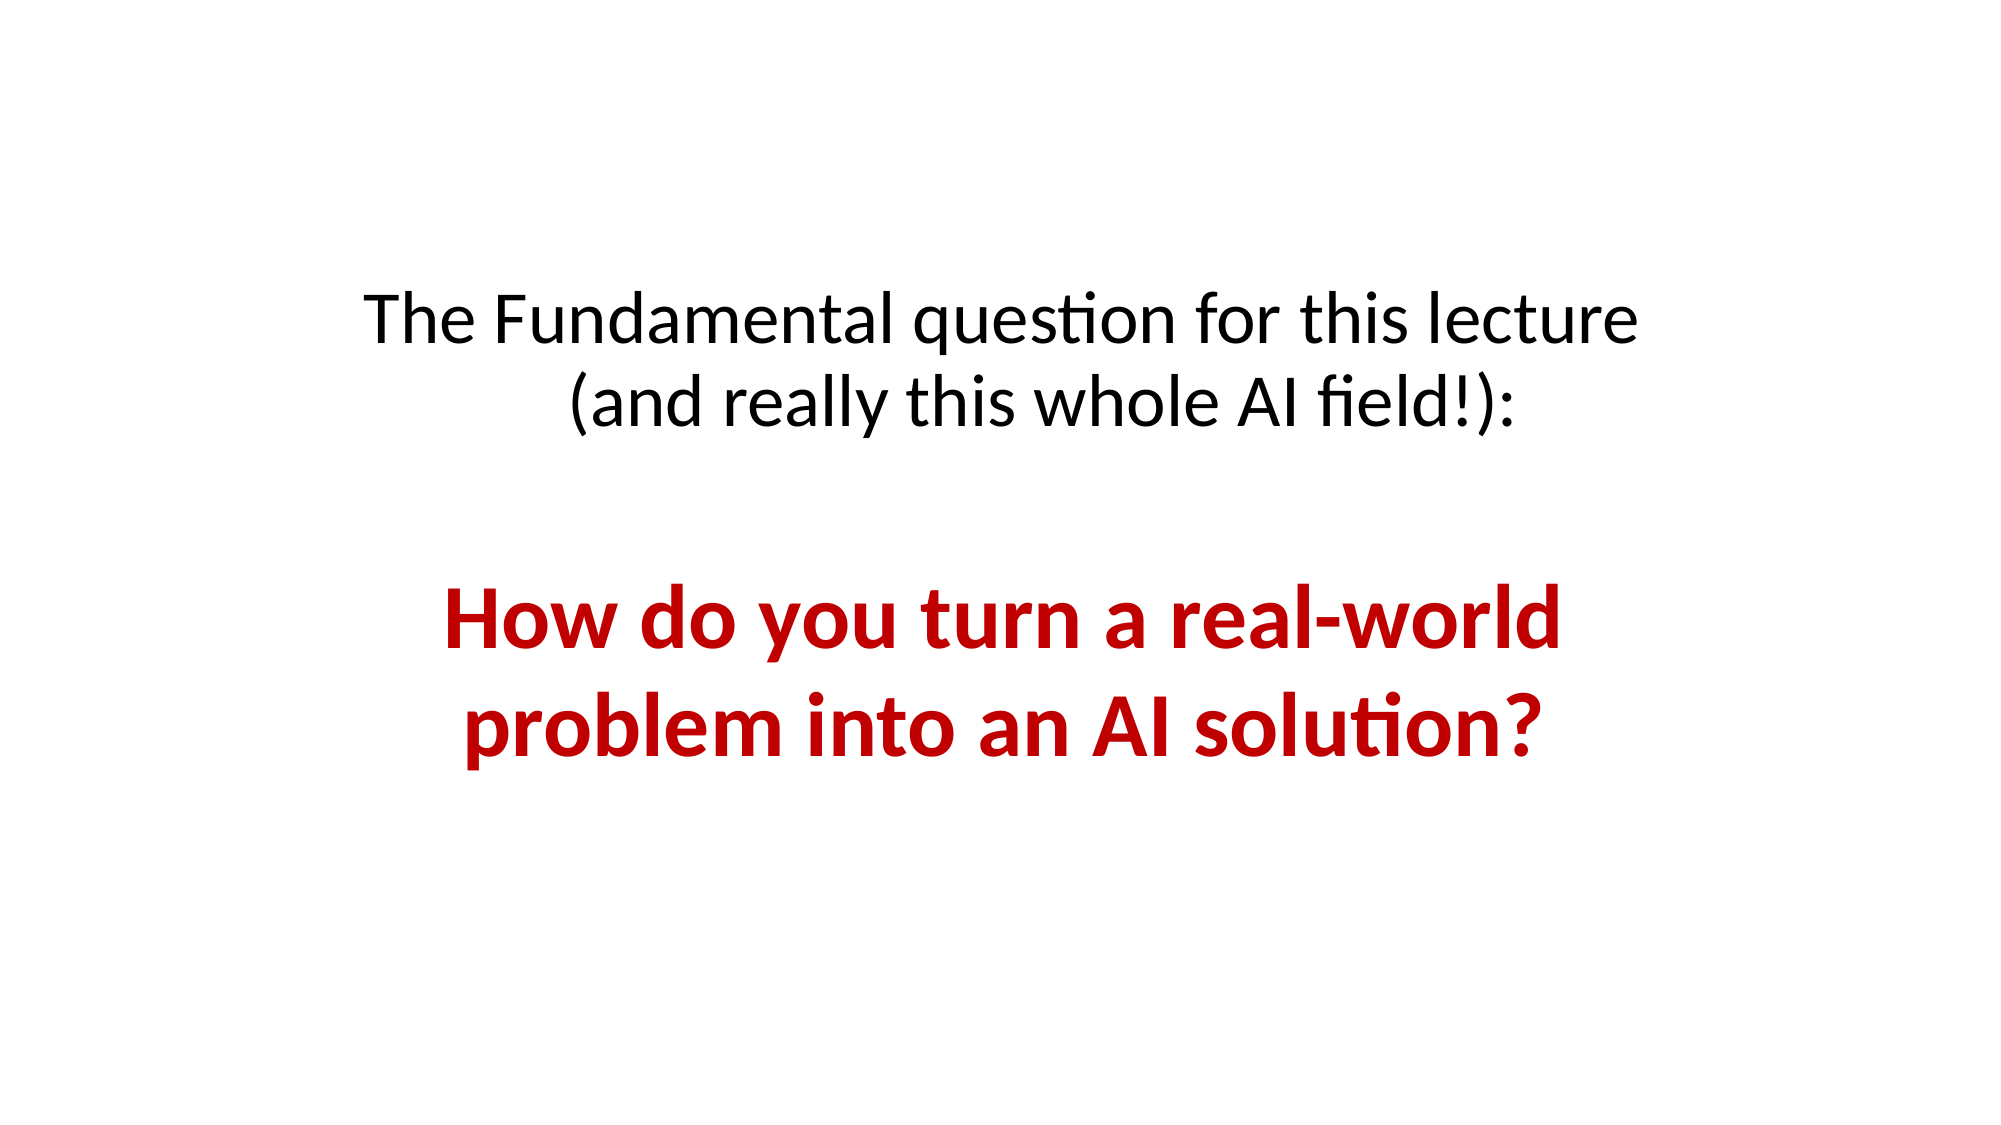

The Fundamental question for this lecture
	(and really this whole AI field!):

 How do you turn a real-world

 problem into an AI solution?